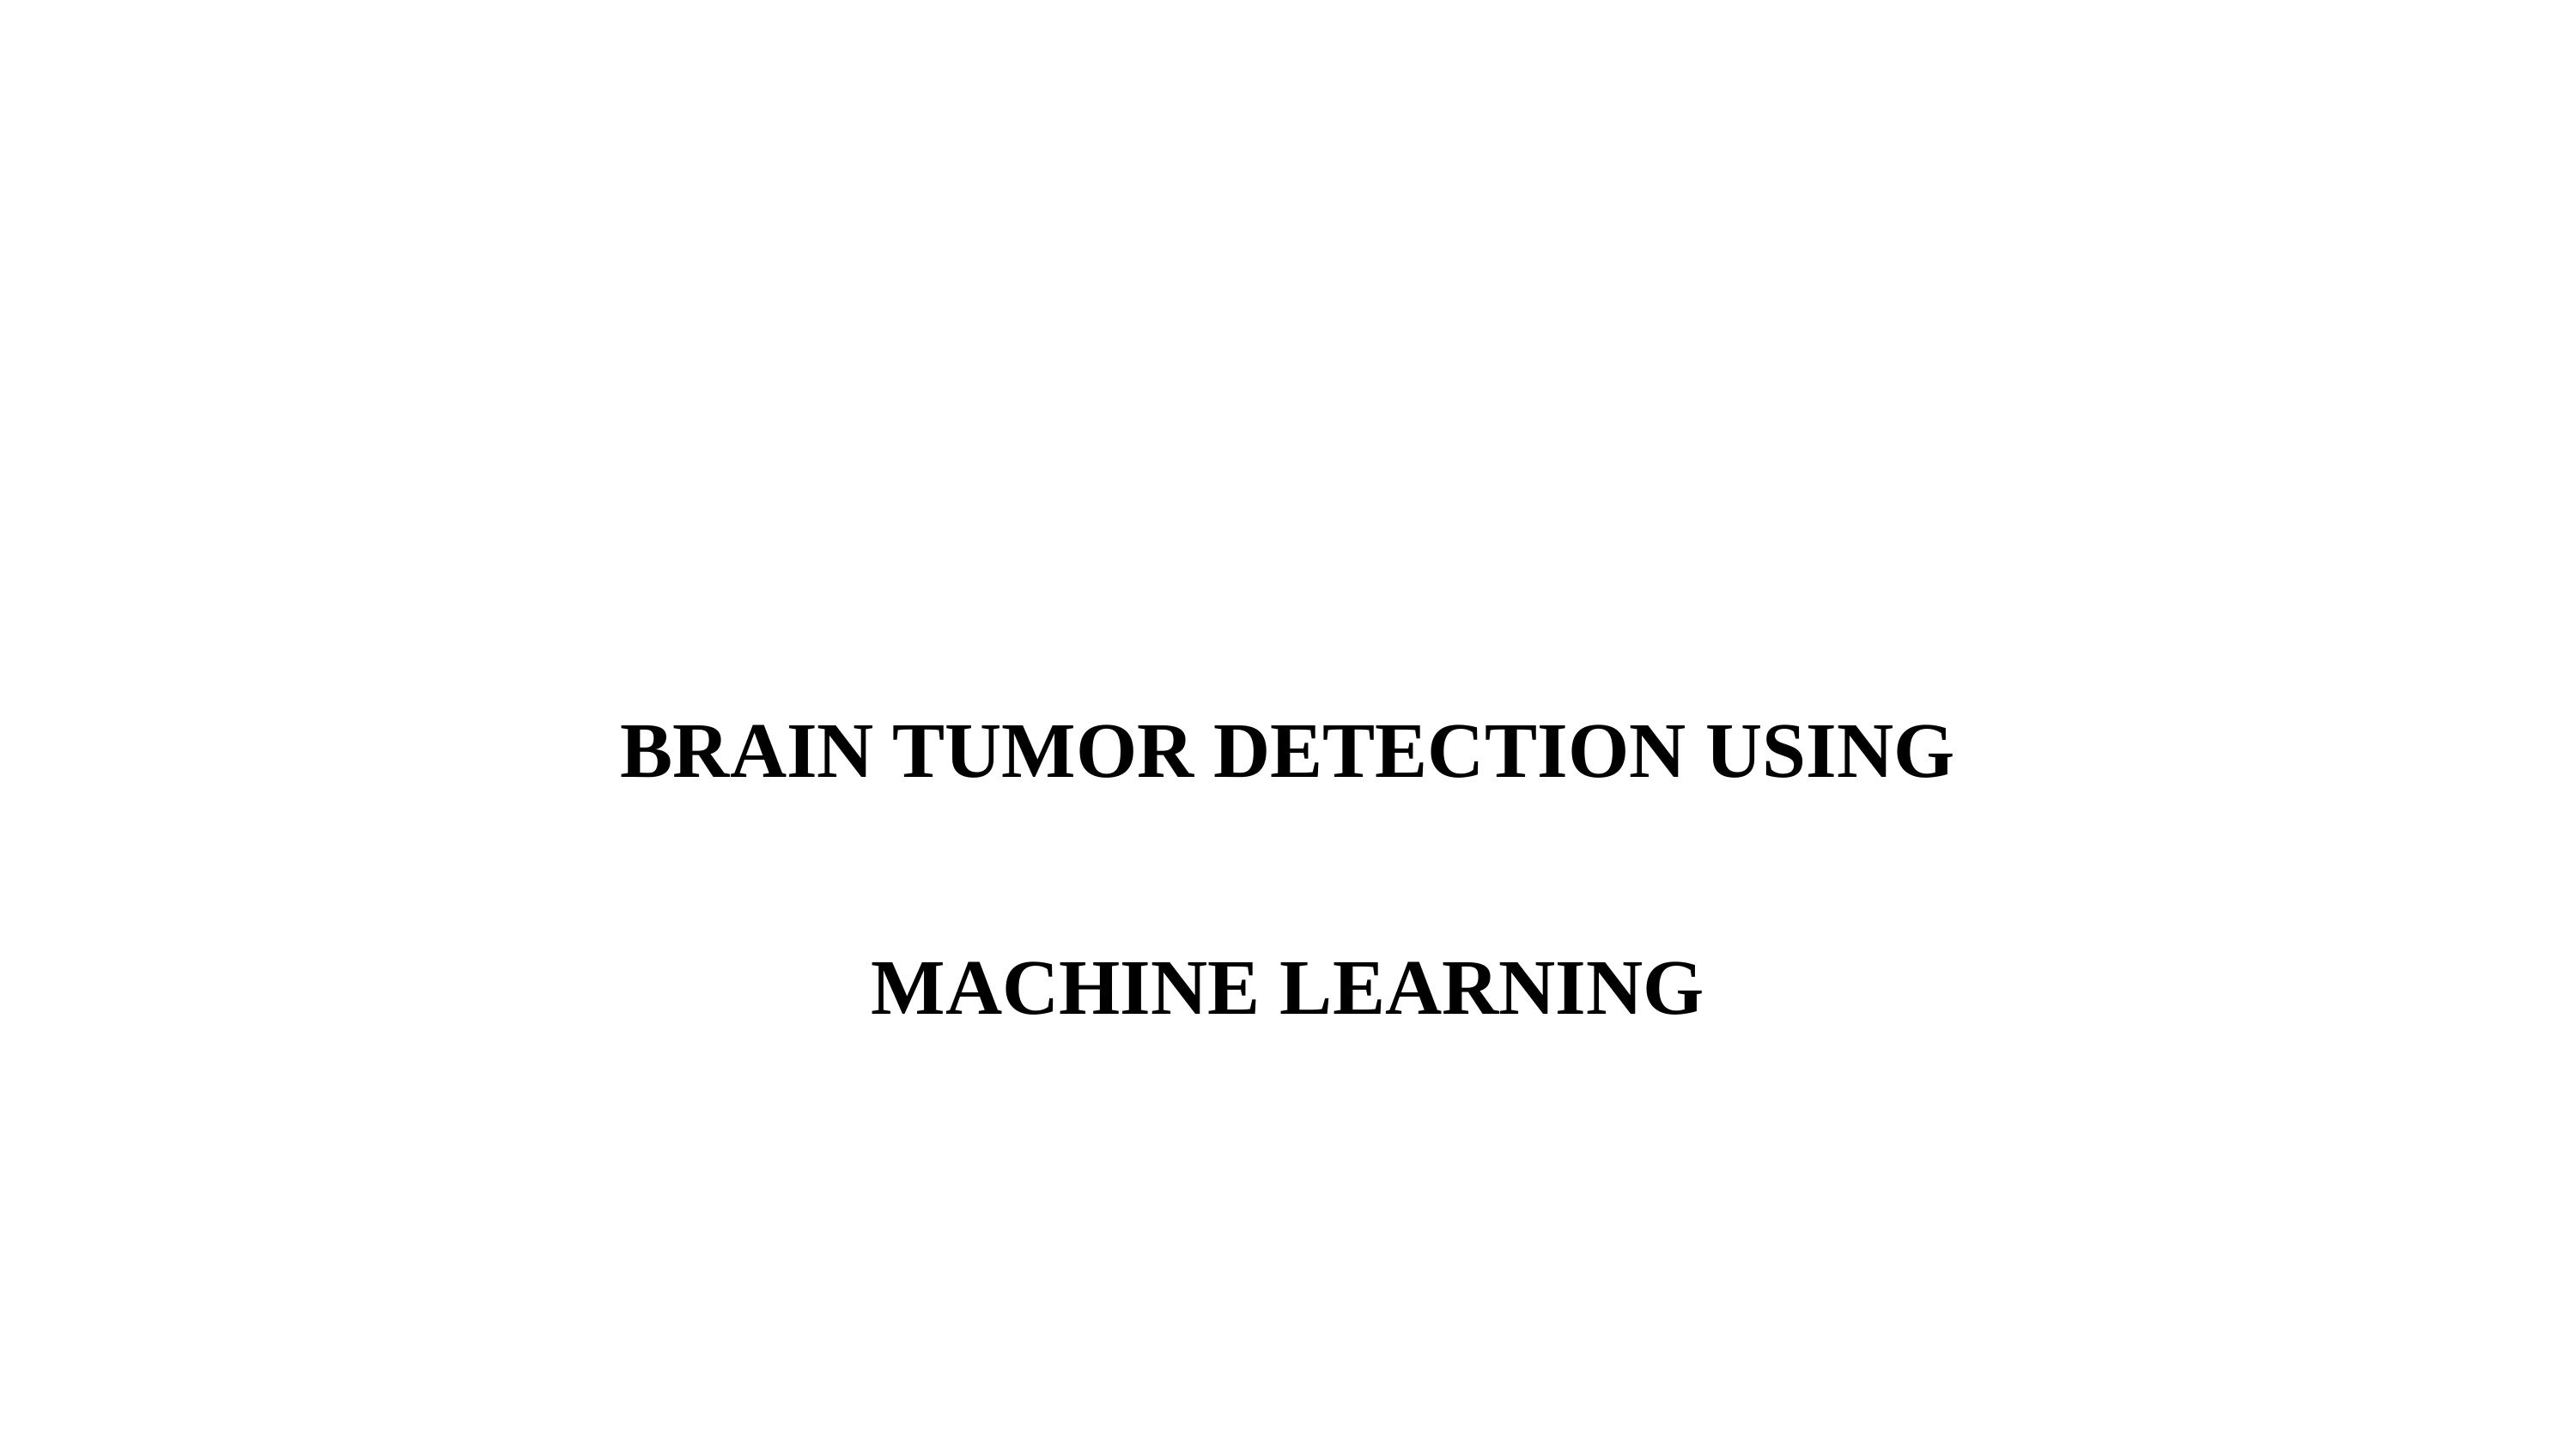

# BRAIN TUMOR DETECTION USING MACHINE LEARNING